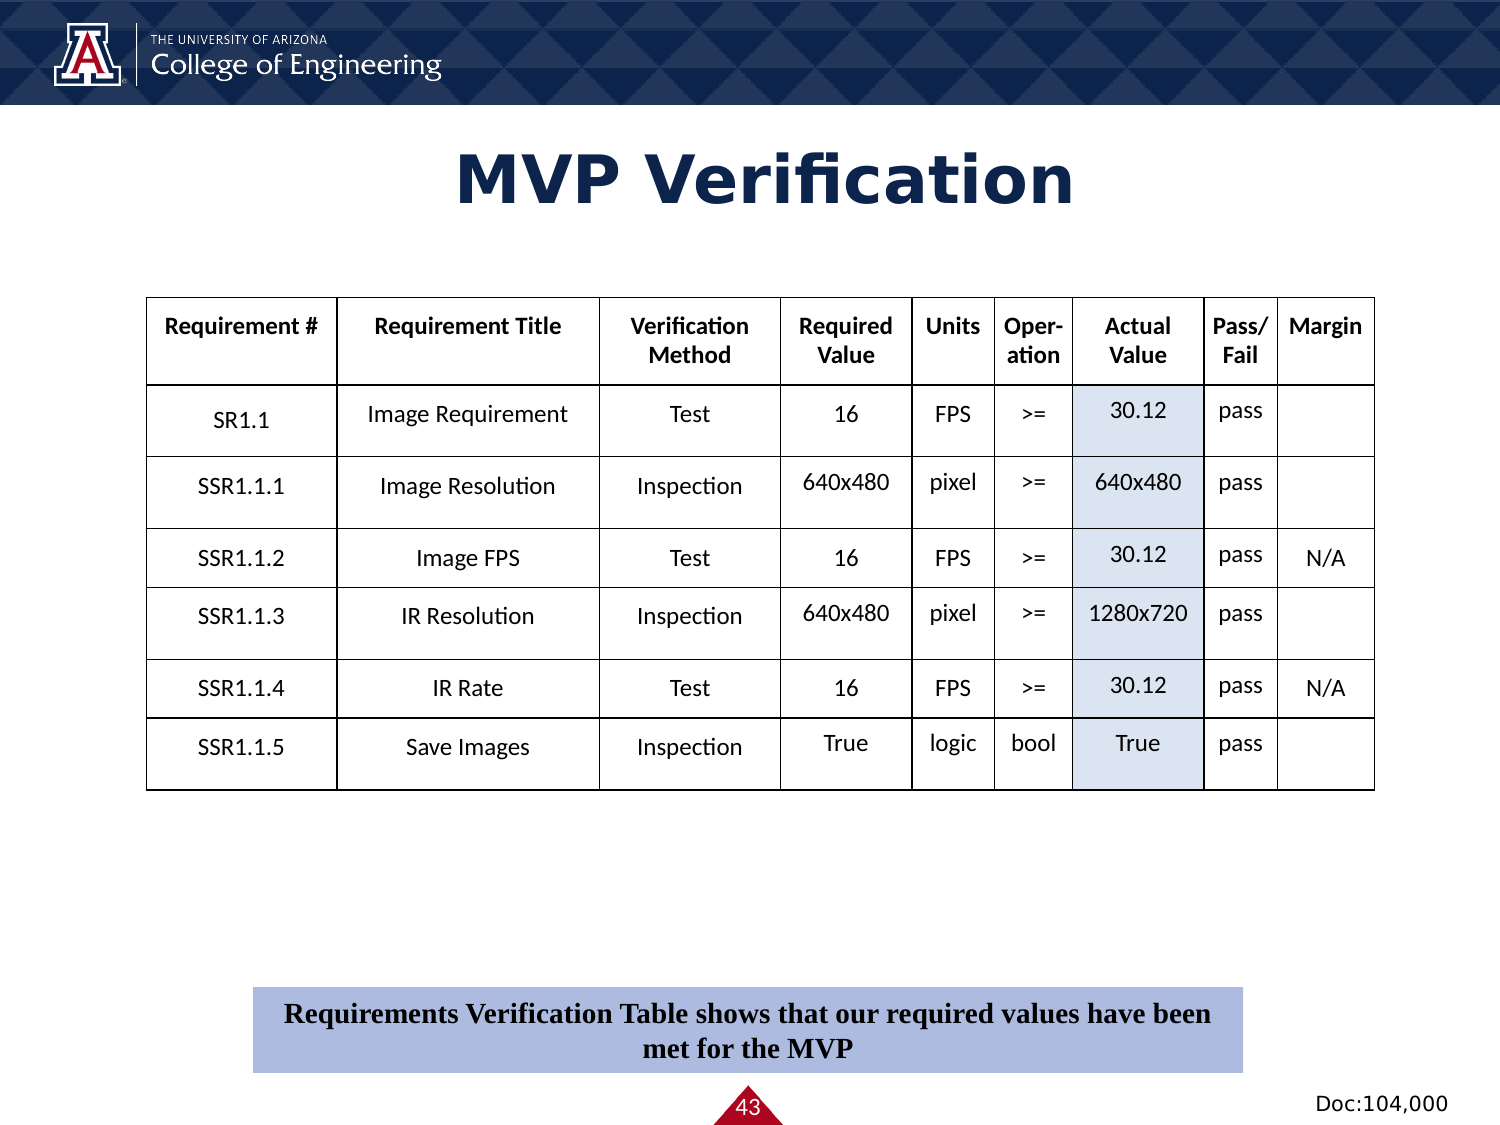

# MVP Verification
| Requirement # | Requirement Title | Verification Method | Required Value | Units | Oper-ation | Actual Value | Pass/ Fail | Margin |
| --- | --- | --- | --- | --- | --- | --- | --- | --- |
| SR1.1 | Image Requirement | Test | 16 | FPS | >= | 30.12 | pass |  |
| SSR1.1.1 | Image Resolution | Inspection | 640x480 | pixel | >= | 640x480 | pass |  |
| SSR1.1.2 | Image FPS | Test | 16 | FPS | >= | 30.12 | pass | N/A |
| SSR1.1.3 | IR Resolution | Inspection | 640x480 | pixel | >= | 1280x720 | pass |  |
| SSR1.1.4 | IR Rate | Test | 16 | FPS | >= | 30.12 | pass | N/A |
| SSR1.1.5 | Save Images | Inspection | True | logic | bool | True | pass |  |
Requirements Verification Table shows that our required values have been met for the MVP
43
Doc:104,000